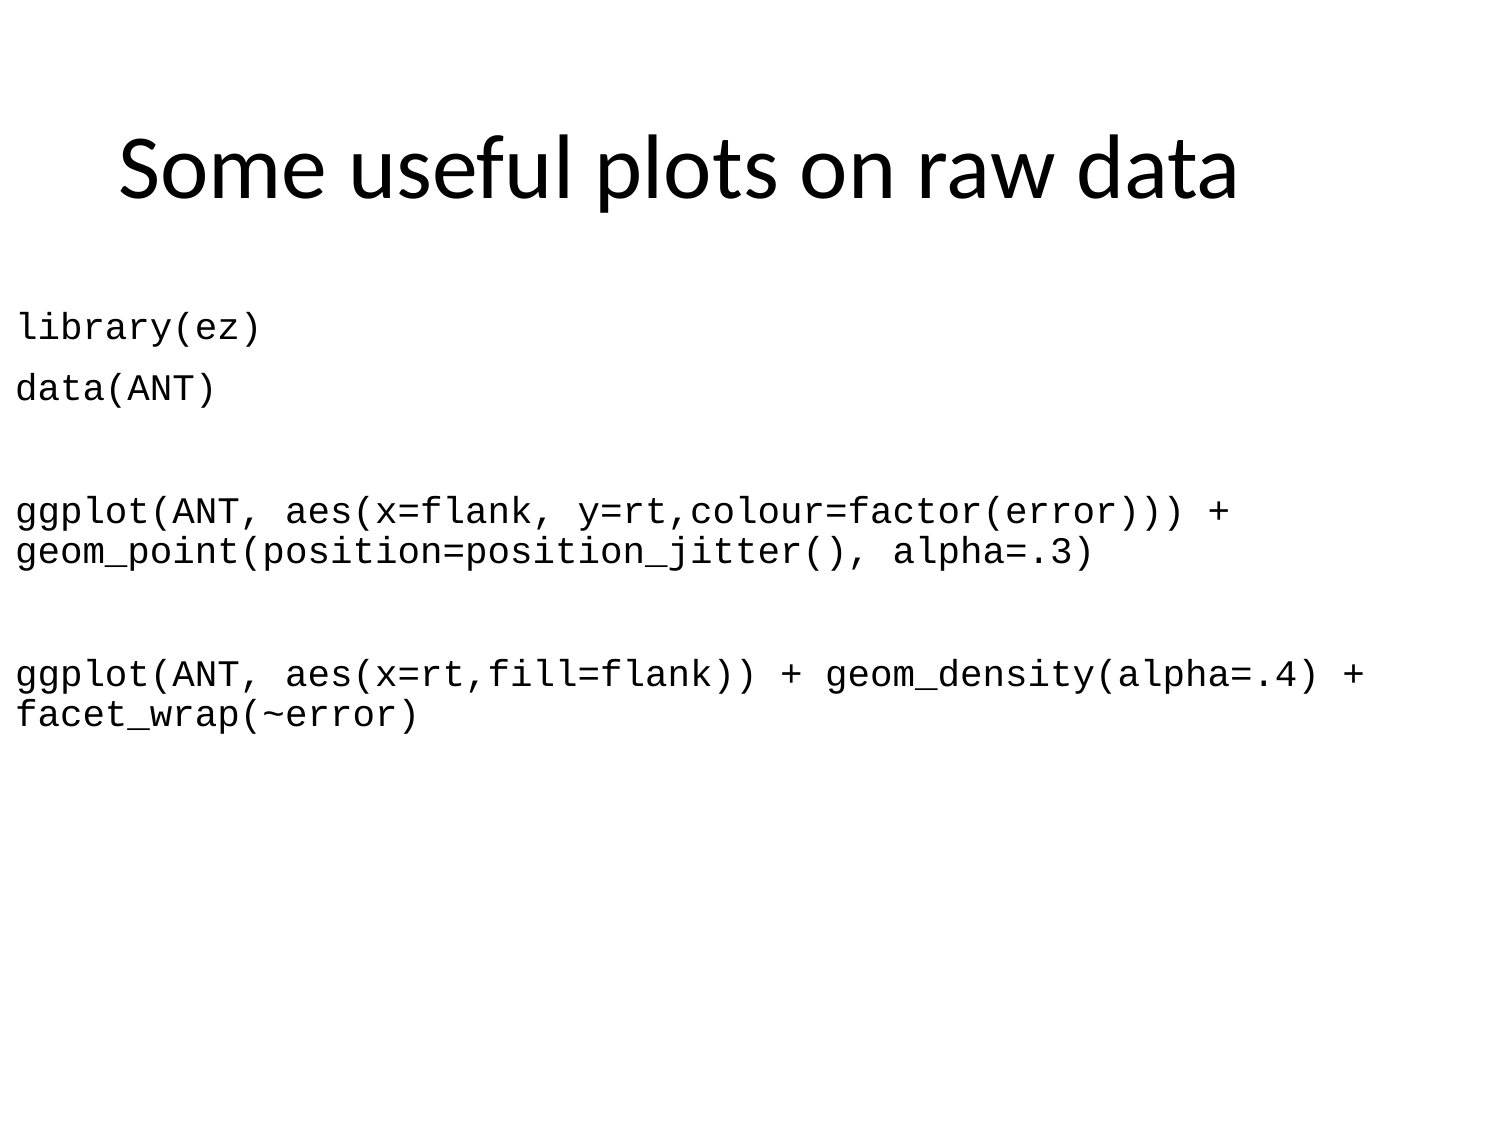

# Some useful plots on raw data
library(ez)
data(ANT)

ggplot(ANT, aes(x=flank, y=rt,colour=factor(error))) + geom_point(position=position_jitter(), alpha=.3)

ggplot(ANT, aes(x=rt,fill=flank)) + geom_density(alpha=.4) + facet_wrap(~error)